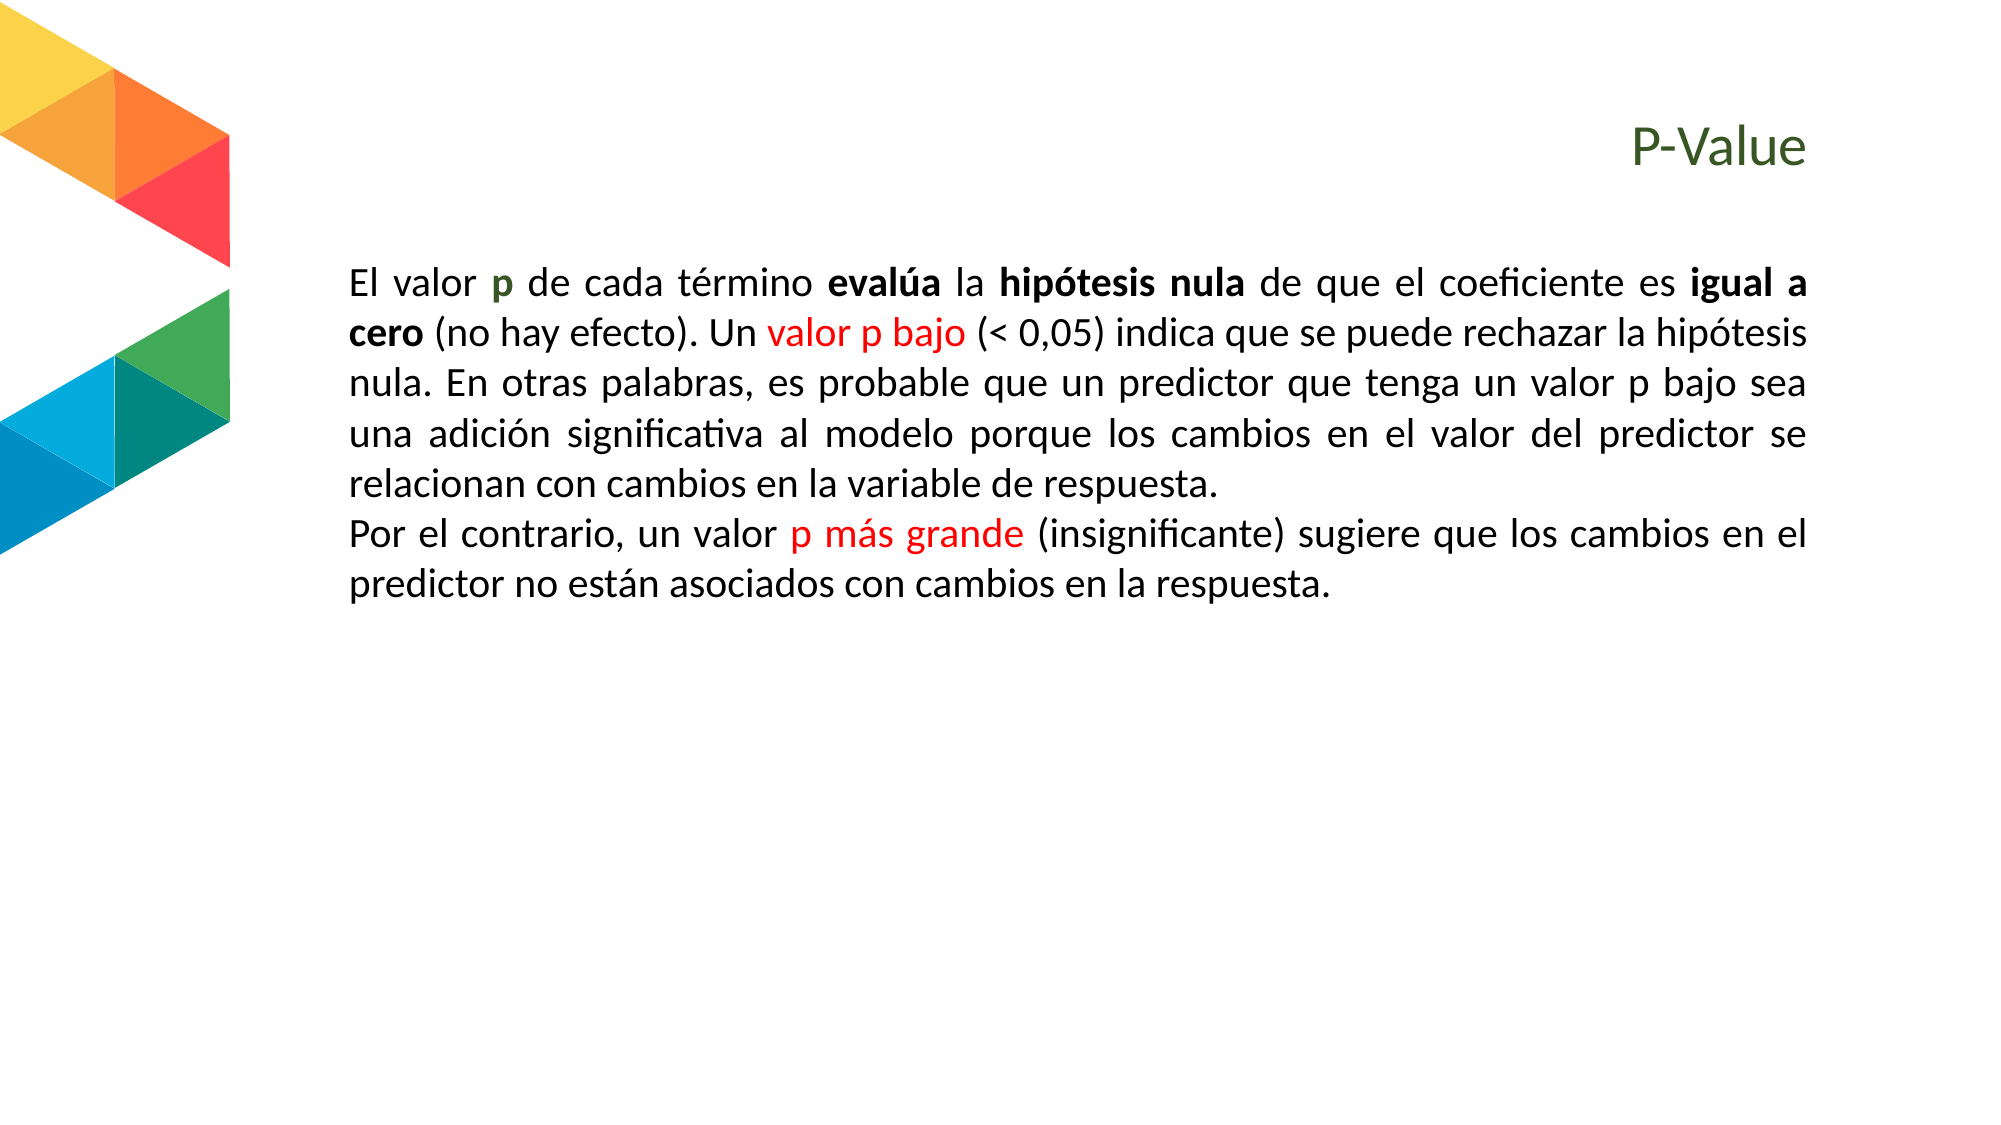

# P-Value
El valor p de cada término evalúa la hipótesis nula de que el coeficiente es igual a cero (no hay efecto). Un valor p bajo (< 0,05) indica que se puede rechazar la hipótesis nula. En otras palabras, es probable que un predictor que tenga un valor p bajo sea una adición significativa al modelo porque los cambios en el valor del predictor se relacionan con cambios en la variable de respuesta.
Por el contrario, un valor p más grande (insignificante) sugiere que los cambios en el predictor no están asociados con cambios en la respuesta.